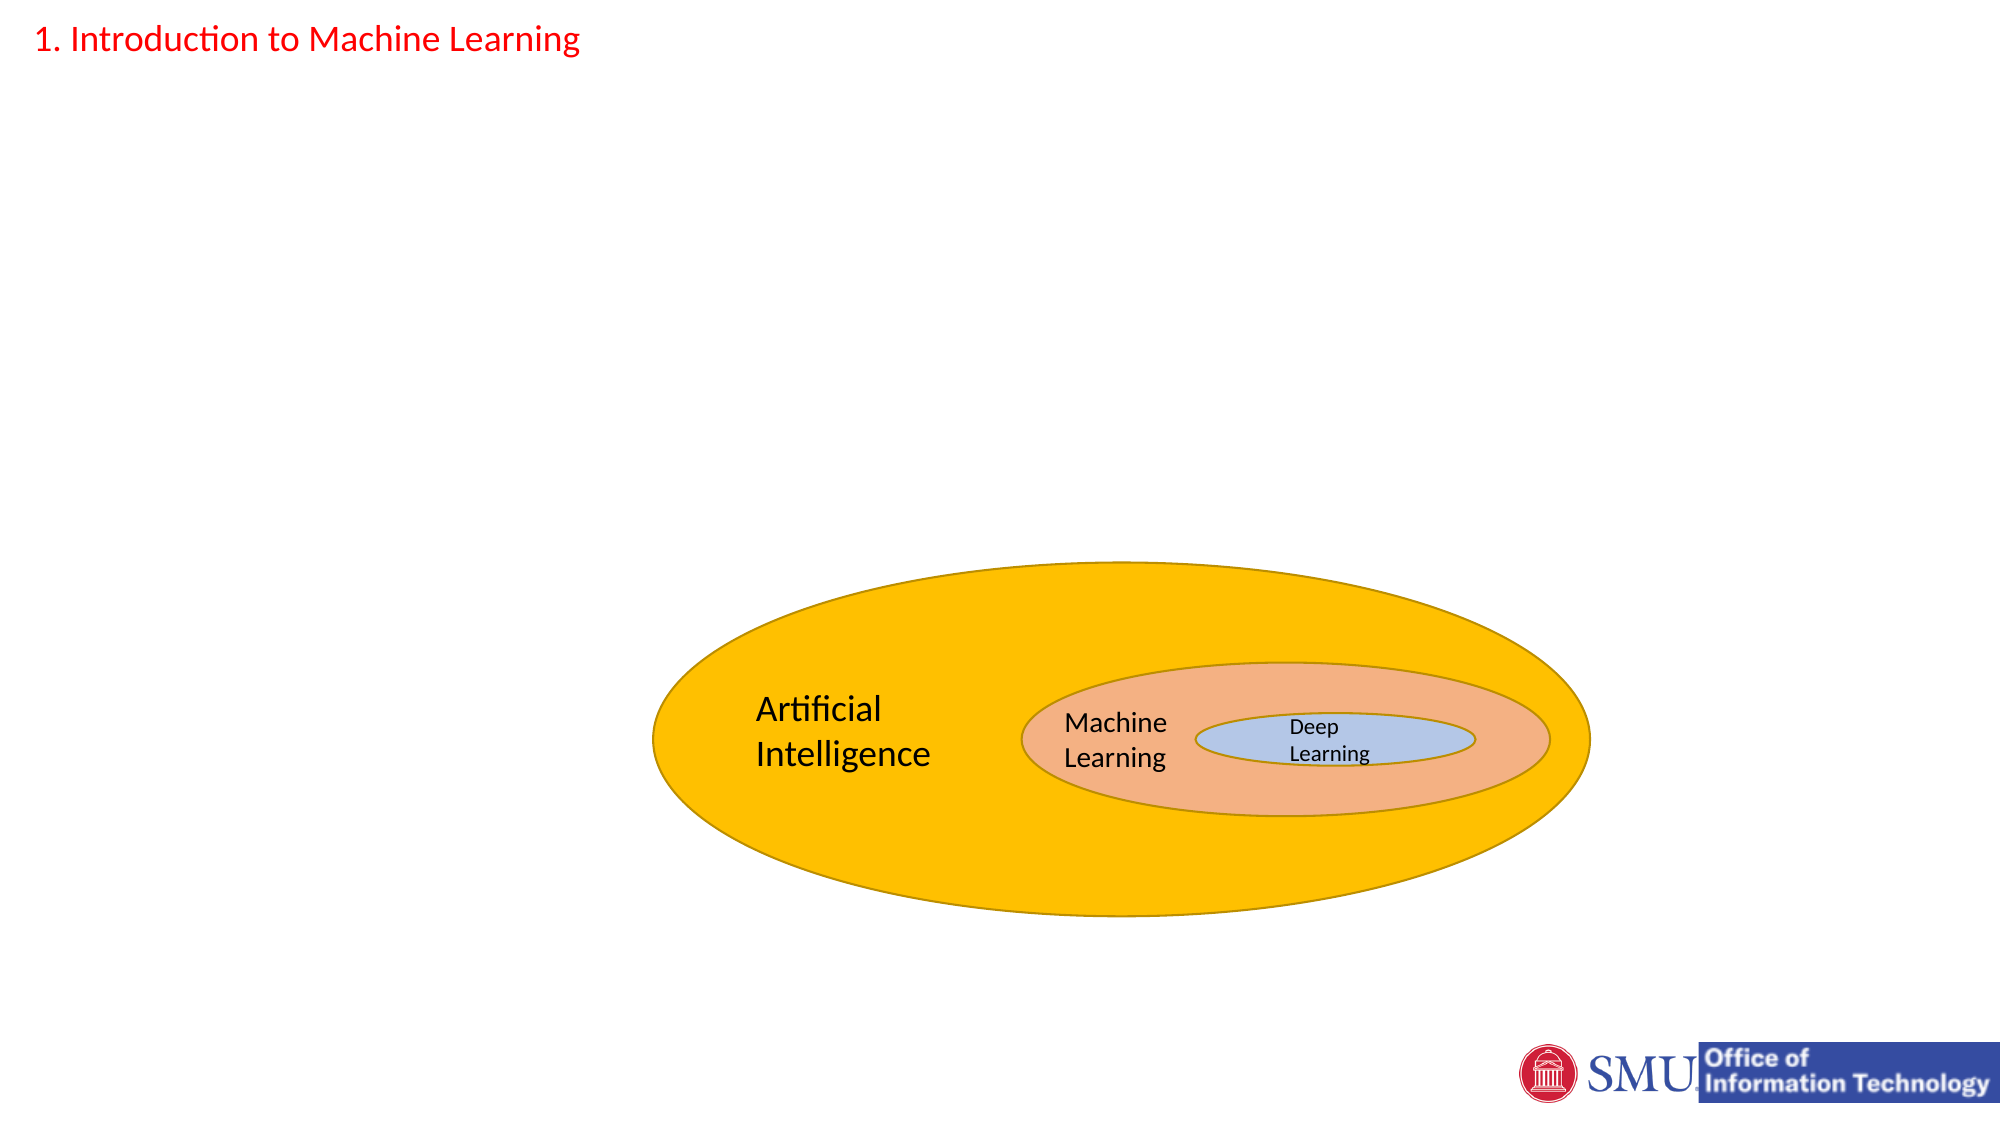

1. Introduction to Machine Learning

Artificial
Intelligence

Machine
Learning
Deep
Learning